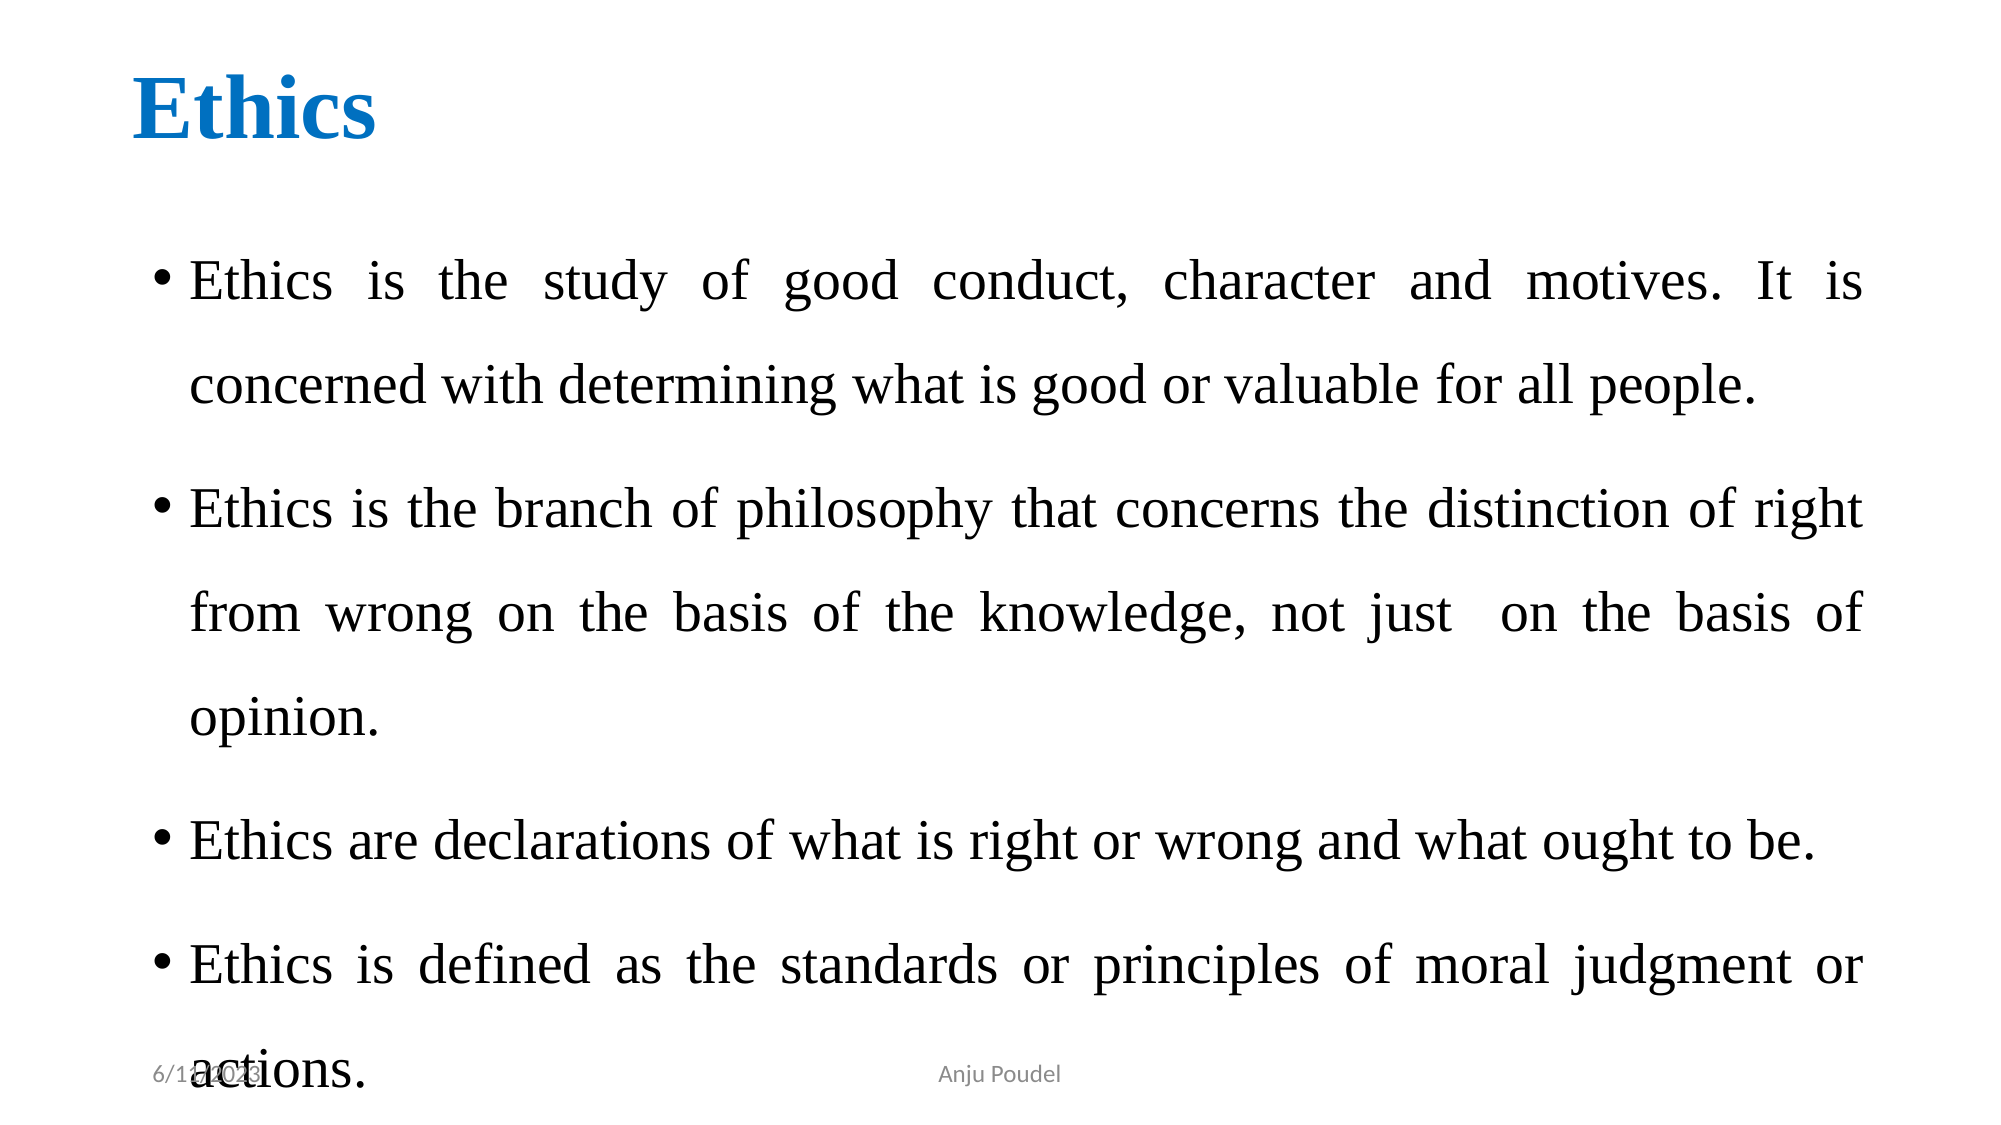

# Ethics
Ethics is the study of good conduct, character and motives. It is concerned with determining what is good or valuable for all people.
Ethics is the branch of philosophy that concerns the distinction of right from wrong on the basis of the knowledge, not just  on the basis of opinion.
Ethics are declarations of what is right or wrong and what ought to be.
Ethics is defined as the standards or principles of moral judgment or actions.

6/11/2023
Anju Poudel